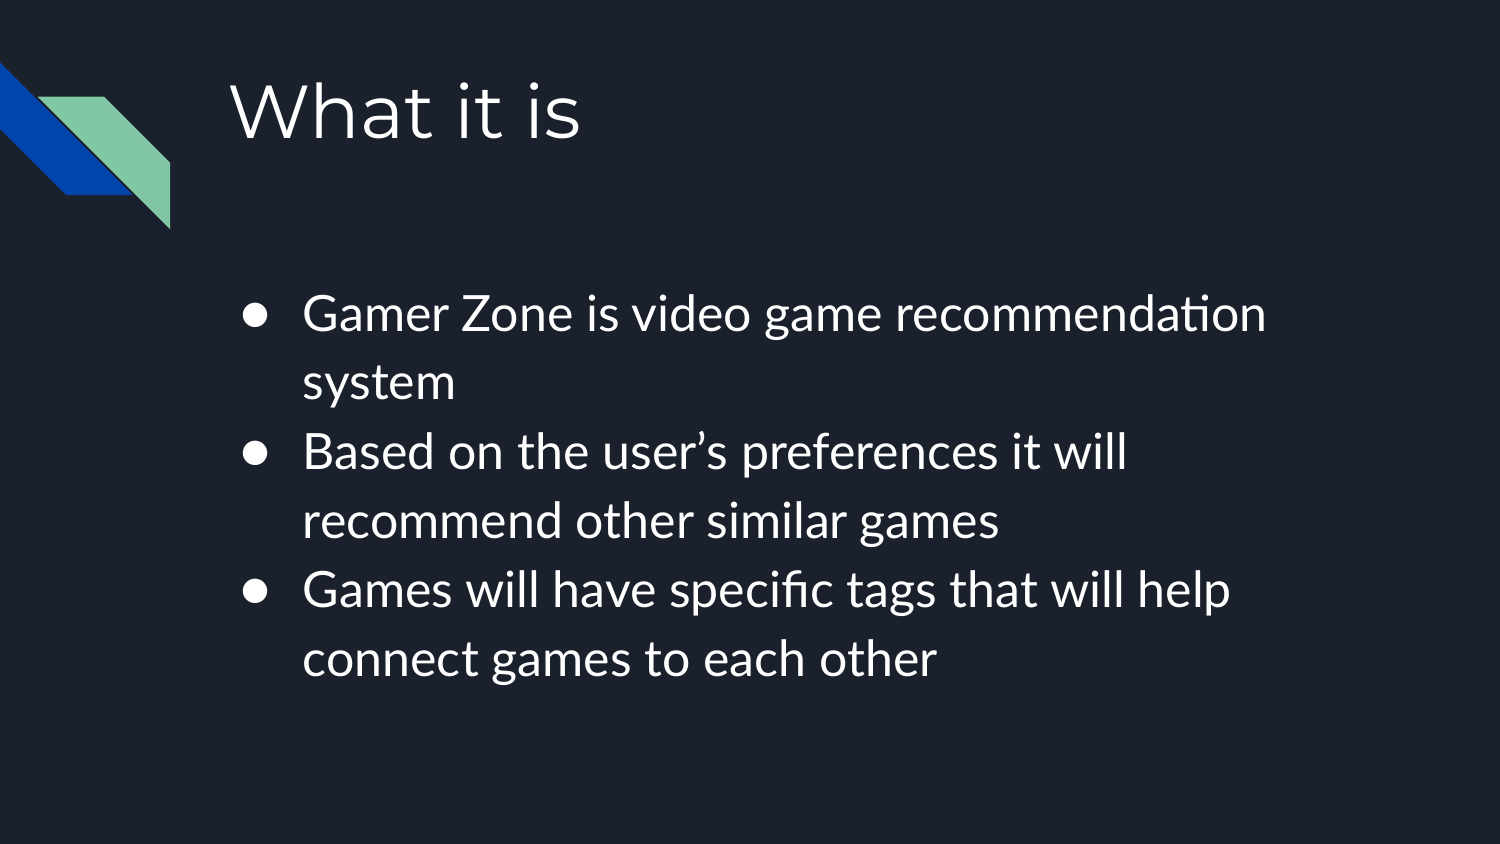

# What it is
Gamer Zone is video game recommendation system
Based on the user’s preferences it will recommend other similar games
Games will have specific tags that will help connect games to each other